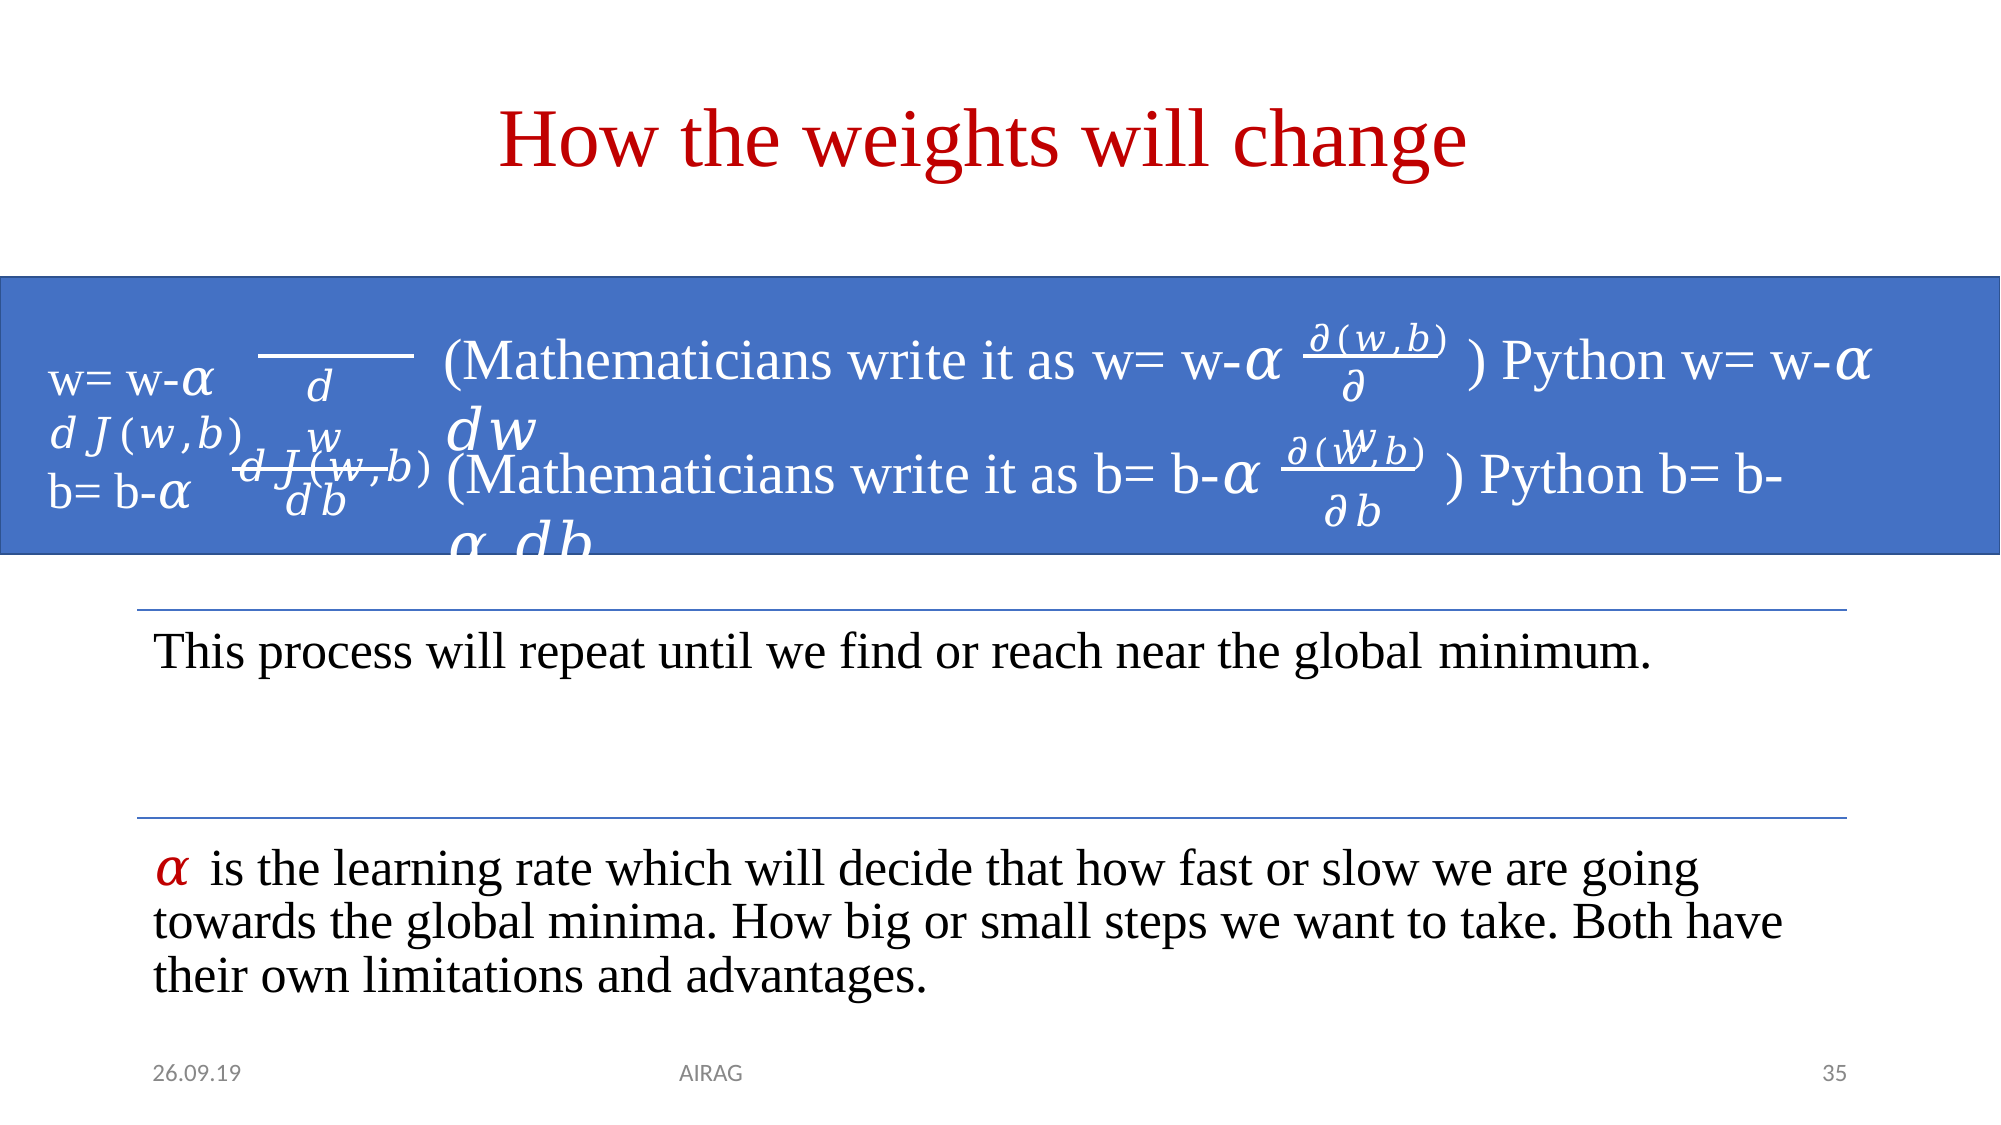

# How the weights will change

w= w-𝛼	𝑑𝐽(𝑤,𝑏)
(Mathematicians write it as w= w-𝛼	𝜕(𝑤,𝑏) ) Python w= w-𝛼 𝑑𝑤

𝑑𝑤
𝜕𝑤
b= b-𝛼	𝑑𝐽(𝑤,𝑏)
(Mathematicians write it as b= b-𝛼	𝜕(𝑤,𝑏) ) Python b= b-𝛼 𝑑𝑏

𝑑𝑏
𝜕𝑏

This process will repeat until we find or reach near the global minimum.

𝛼 is the learning rate which will decide that how fast or slow we are going  towards the global minima. How big or small steps we want to take. Both have  their own limitations and advantages.

26.09.19
AIRAG
35